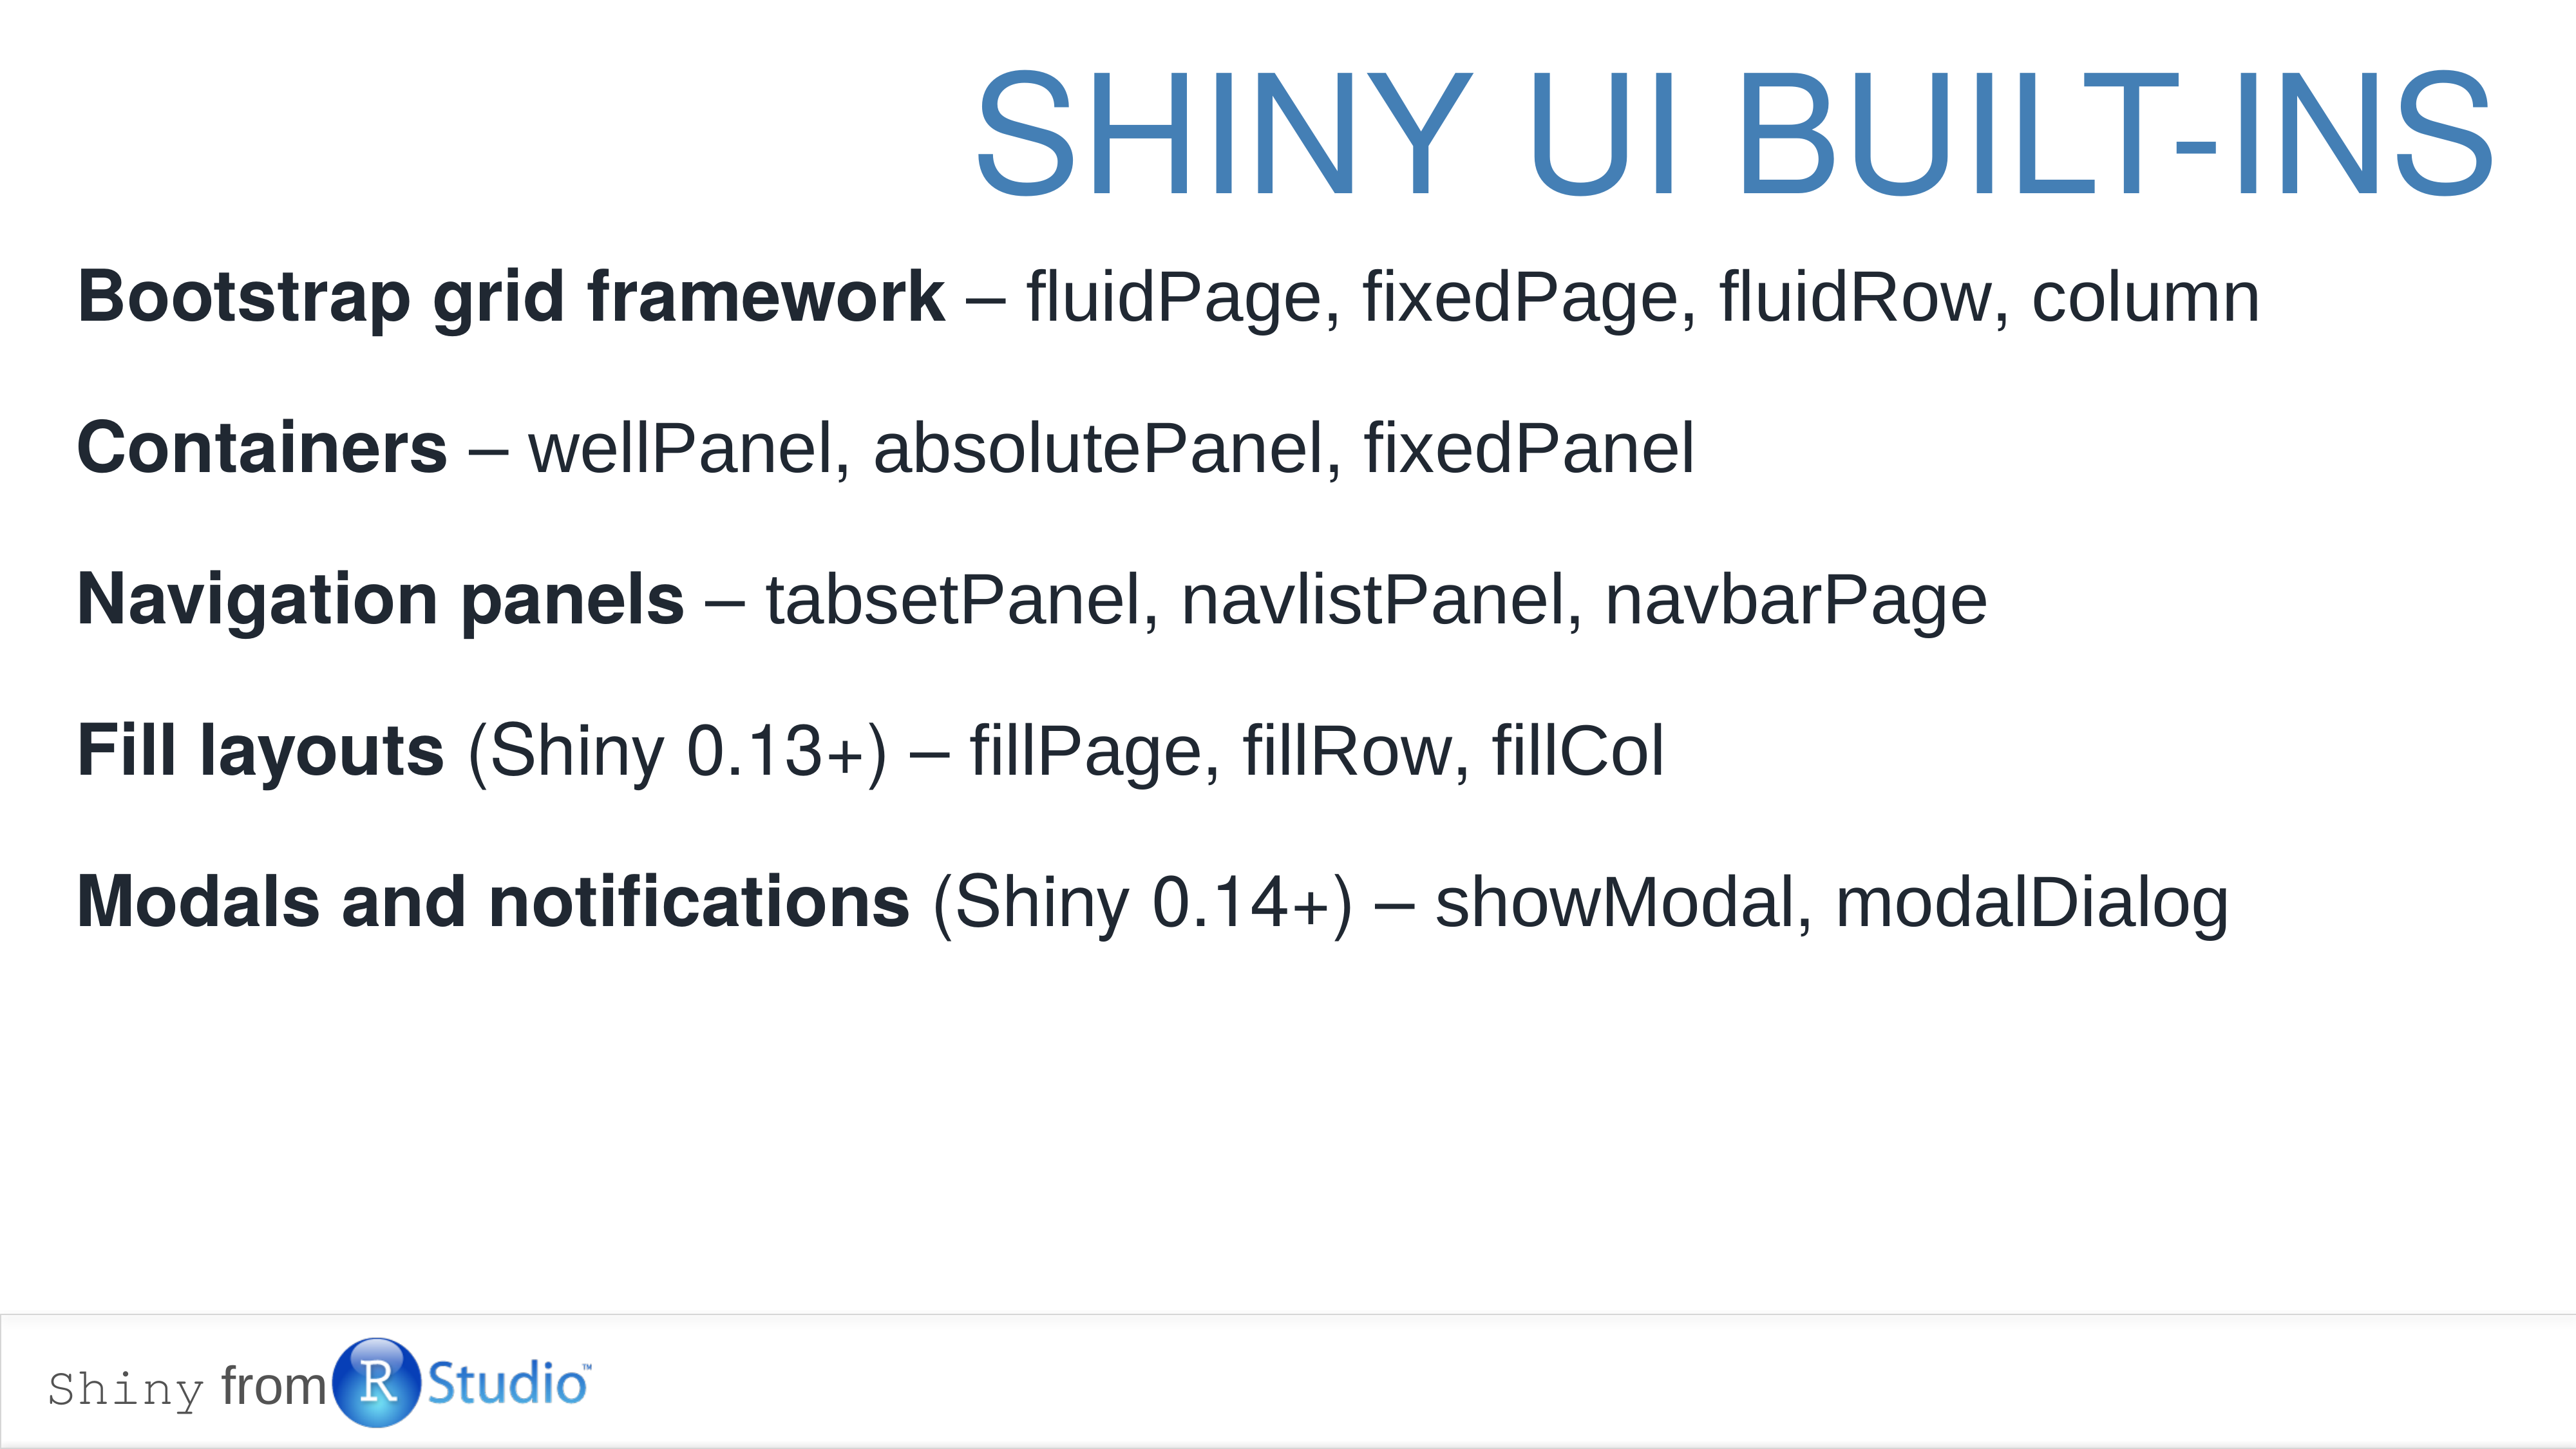

# Shiny UI Built-ins
Bootstrap grid framework – fluidPage, fixedPage, fluidRow, column
Containers – wellPanel, absolutePanel, fixedPanel
Navigation panels – tabsetPanel, navlistPanel, navbarPage
Fill layouts (Shiny 0.13+) – fillPage, fillRow, fillCol
Modals and notifications (Shiny 0.14+) – showModal, modalDialog